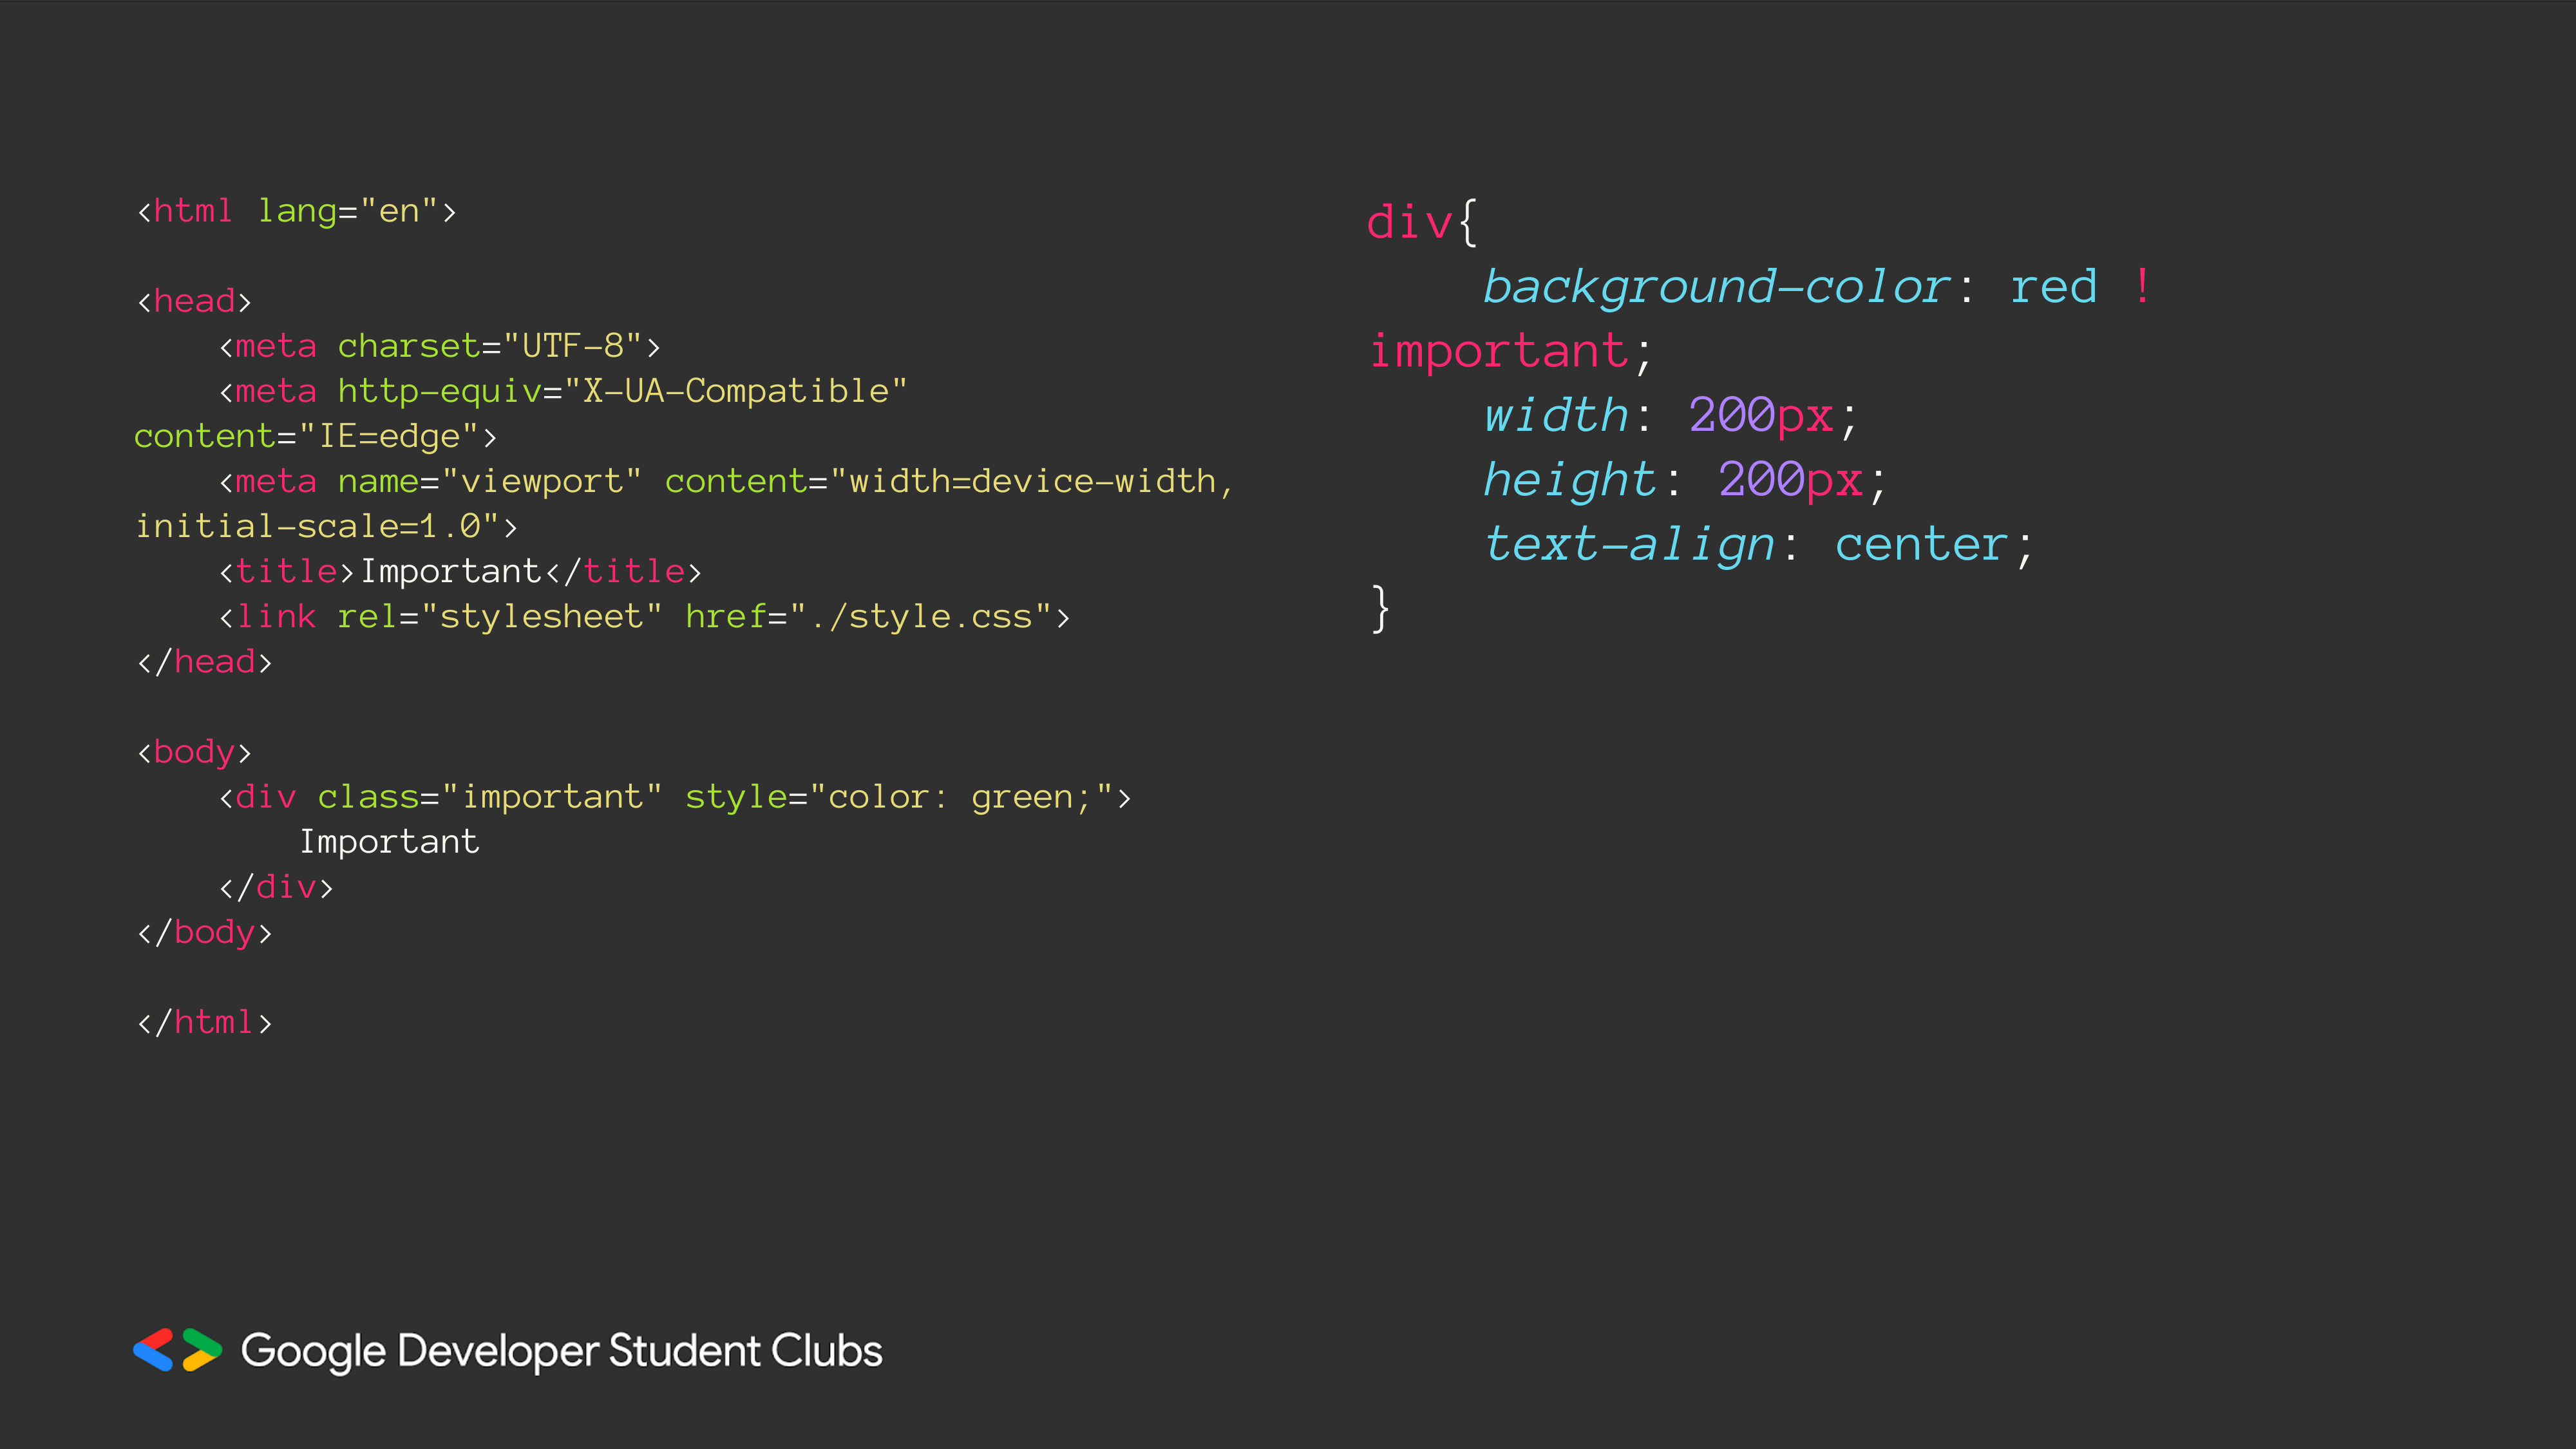

div{
    background-color: red !important;
    width: 200px;
    height: 200px;
    text-align: center;
}

<html lang="en">
<head>
    <meta charset="UTF-8">
    <meta http-equiv="X-UA-Compatible" content="IE=edge">
    <meta name="viewport" content="width=device-width, initial-scale=1.0">
    <title>Important</title>
    <link rel="stylesheet" href="./style.css">
</head>
<body>
    <div class="important" style="color: green;">
        Important
    </div>
</body>
</html>